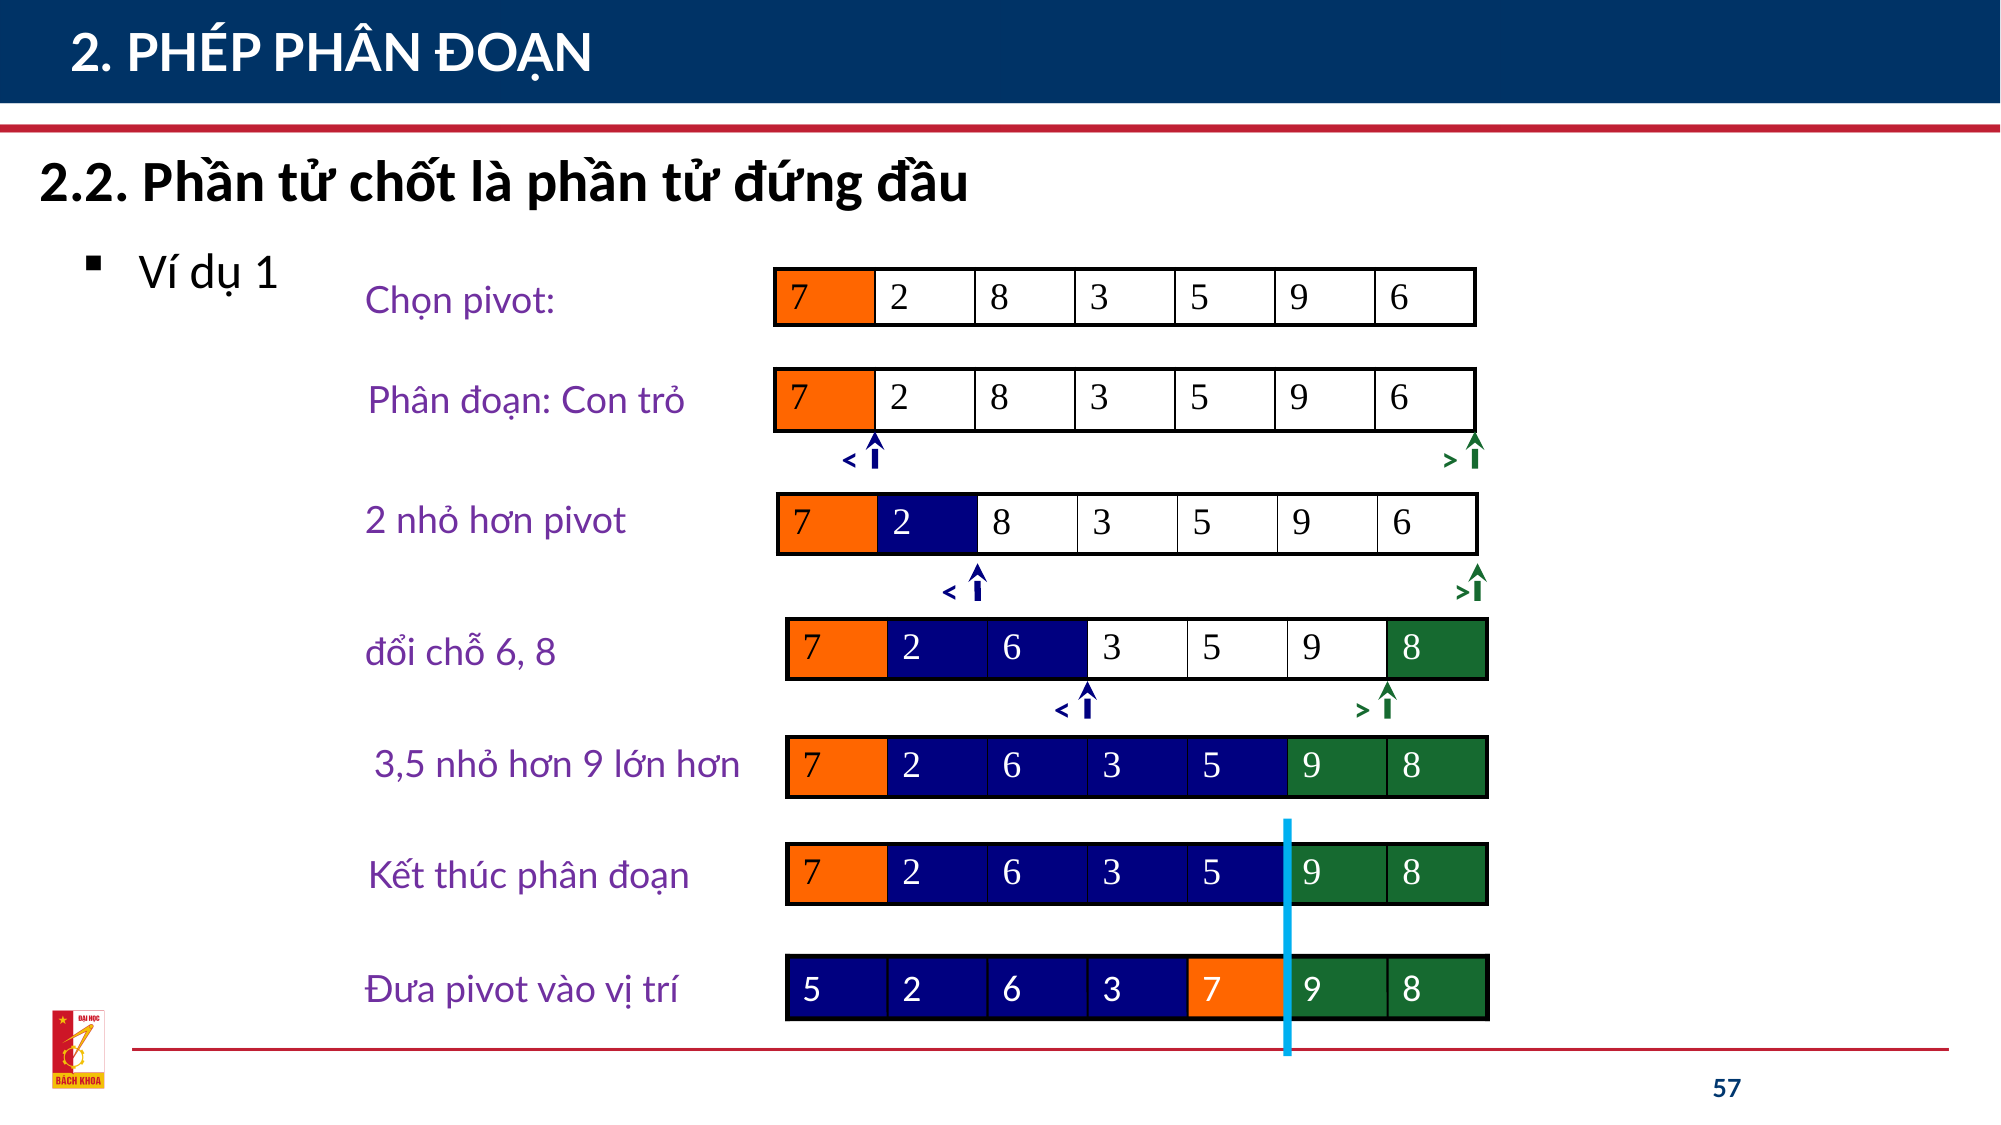

# 2. PHÉP PHÂN ĐOẠN
2.2. Phần tử chốt là phần tử đứng đầu

Ví dụ 1
Chọn pivot:
| 7 | 2 | 8 | 3 | 5 | 9 | 6 |
| --- | --- | --- | --- | --- | --- | --- |
Phân đoạn: Con trỏ
| 7 | 2 | 8 | 3 | 5 | 9 | 6 |
| --- | --- | --- | --- | --- | --- | --- |
<

>

2 nhỏ hơn pivot
| 7 | 2 | 8 | 3 | 5 | 9 | 6 |
| --- | --- | --- | --- | --- | --- | --- |

<
>
| 7 | 2 | 6 | 3 | 5 | 9 | 8 |
| --- | --- | --- | --- | --- | --- | --- |
đổi chỗ 6, 8
<

>

3,5 nhỏ hơn 9 lớn hơn
| 7 | 2 | 6 | 3 | 5 | 9 | 8 |
| --- | --- | --- | --- | --- | --- | --- |

Kết thúc phân đoạn
| 7 | 2 | 6 | 3 | 5 | 9 | 8 |
| --- | --- | --- | --- | --- | --- | --- |
5

2

6

3

7

9

8

Đưa pivot vào vị trí
57